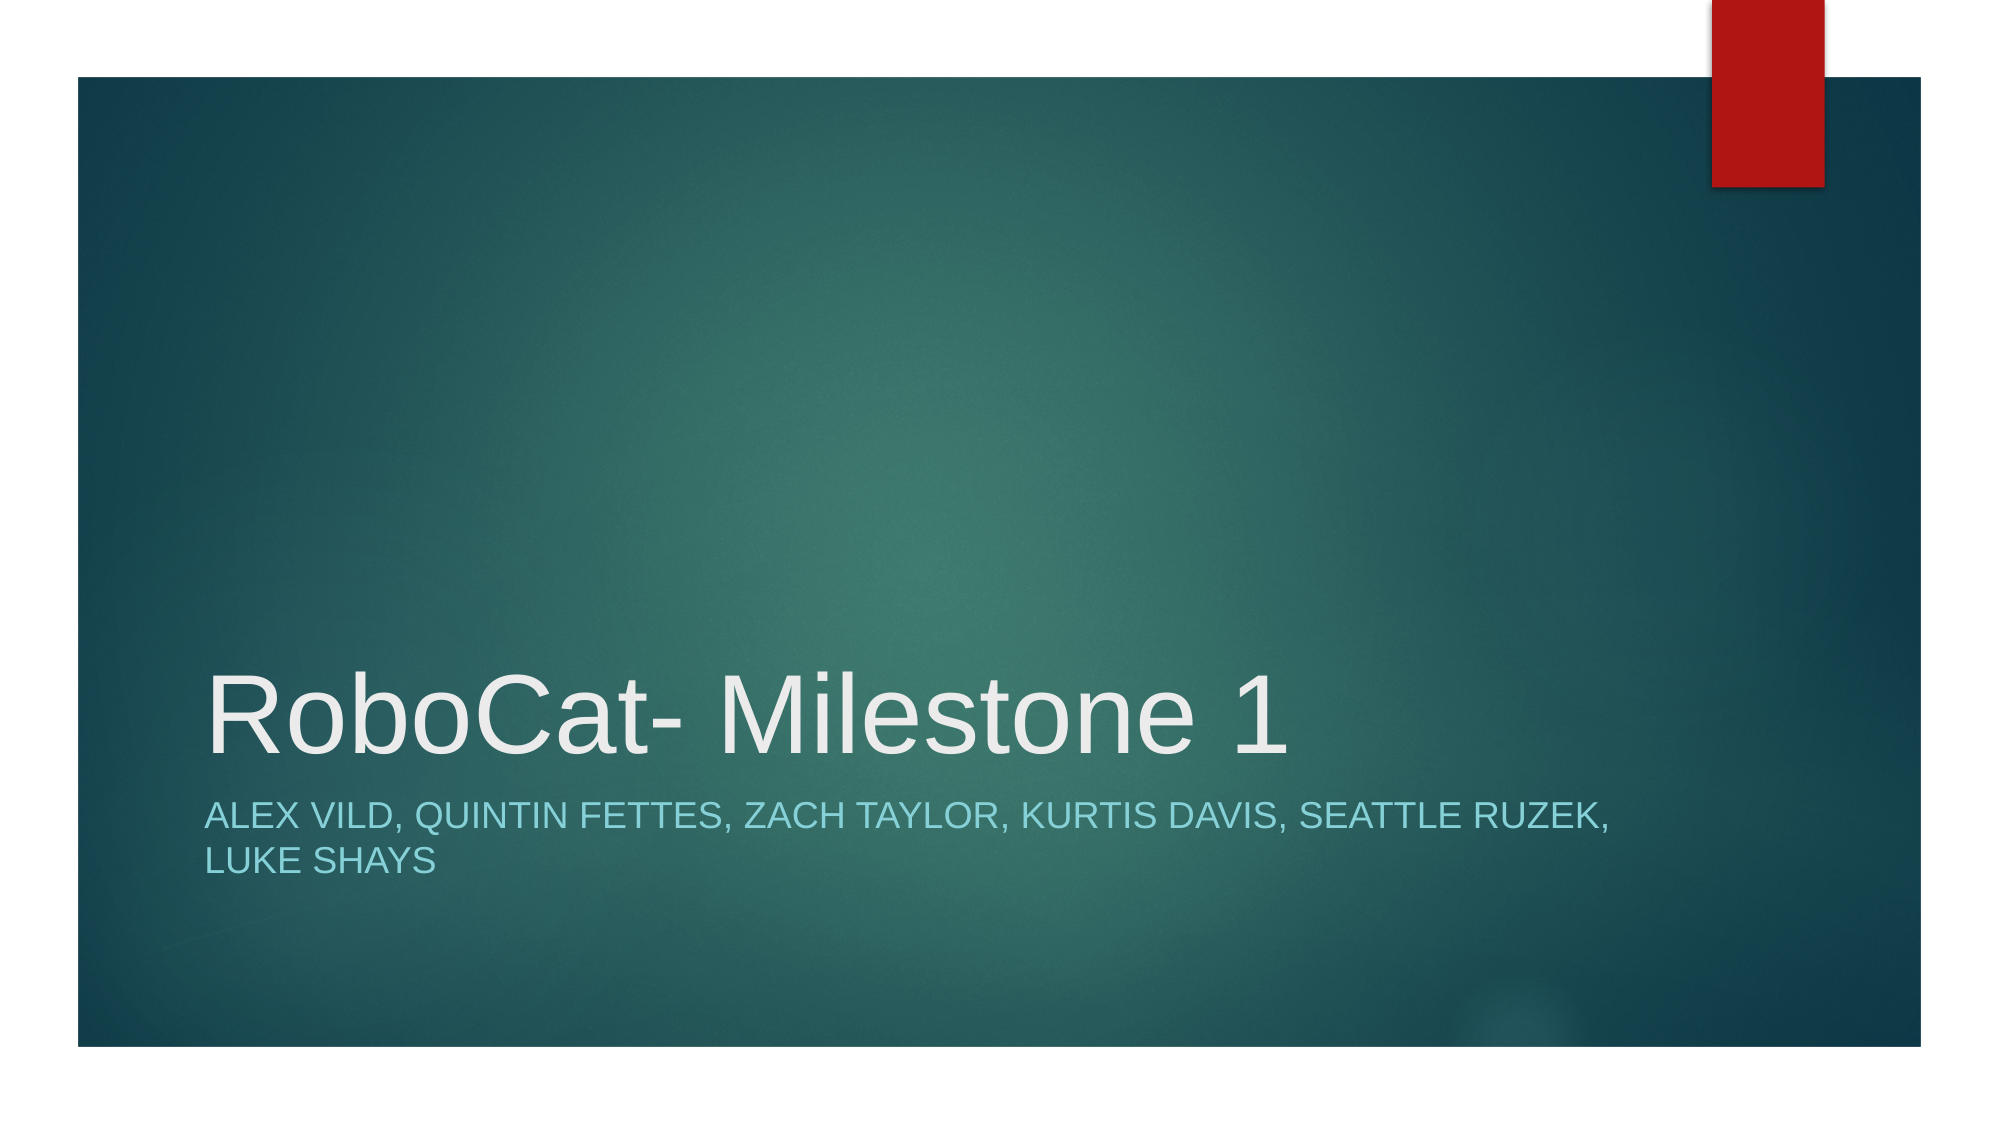

# RoboCat- Milestone 1
ALEX VILD, QUINTIN FETTES, ZACH TAYLOR, KURTIS DAVIS, SEATTLE RUZEK, LUKE SHAYS